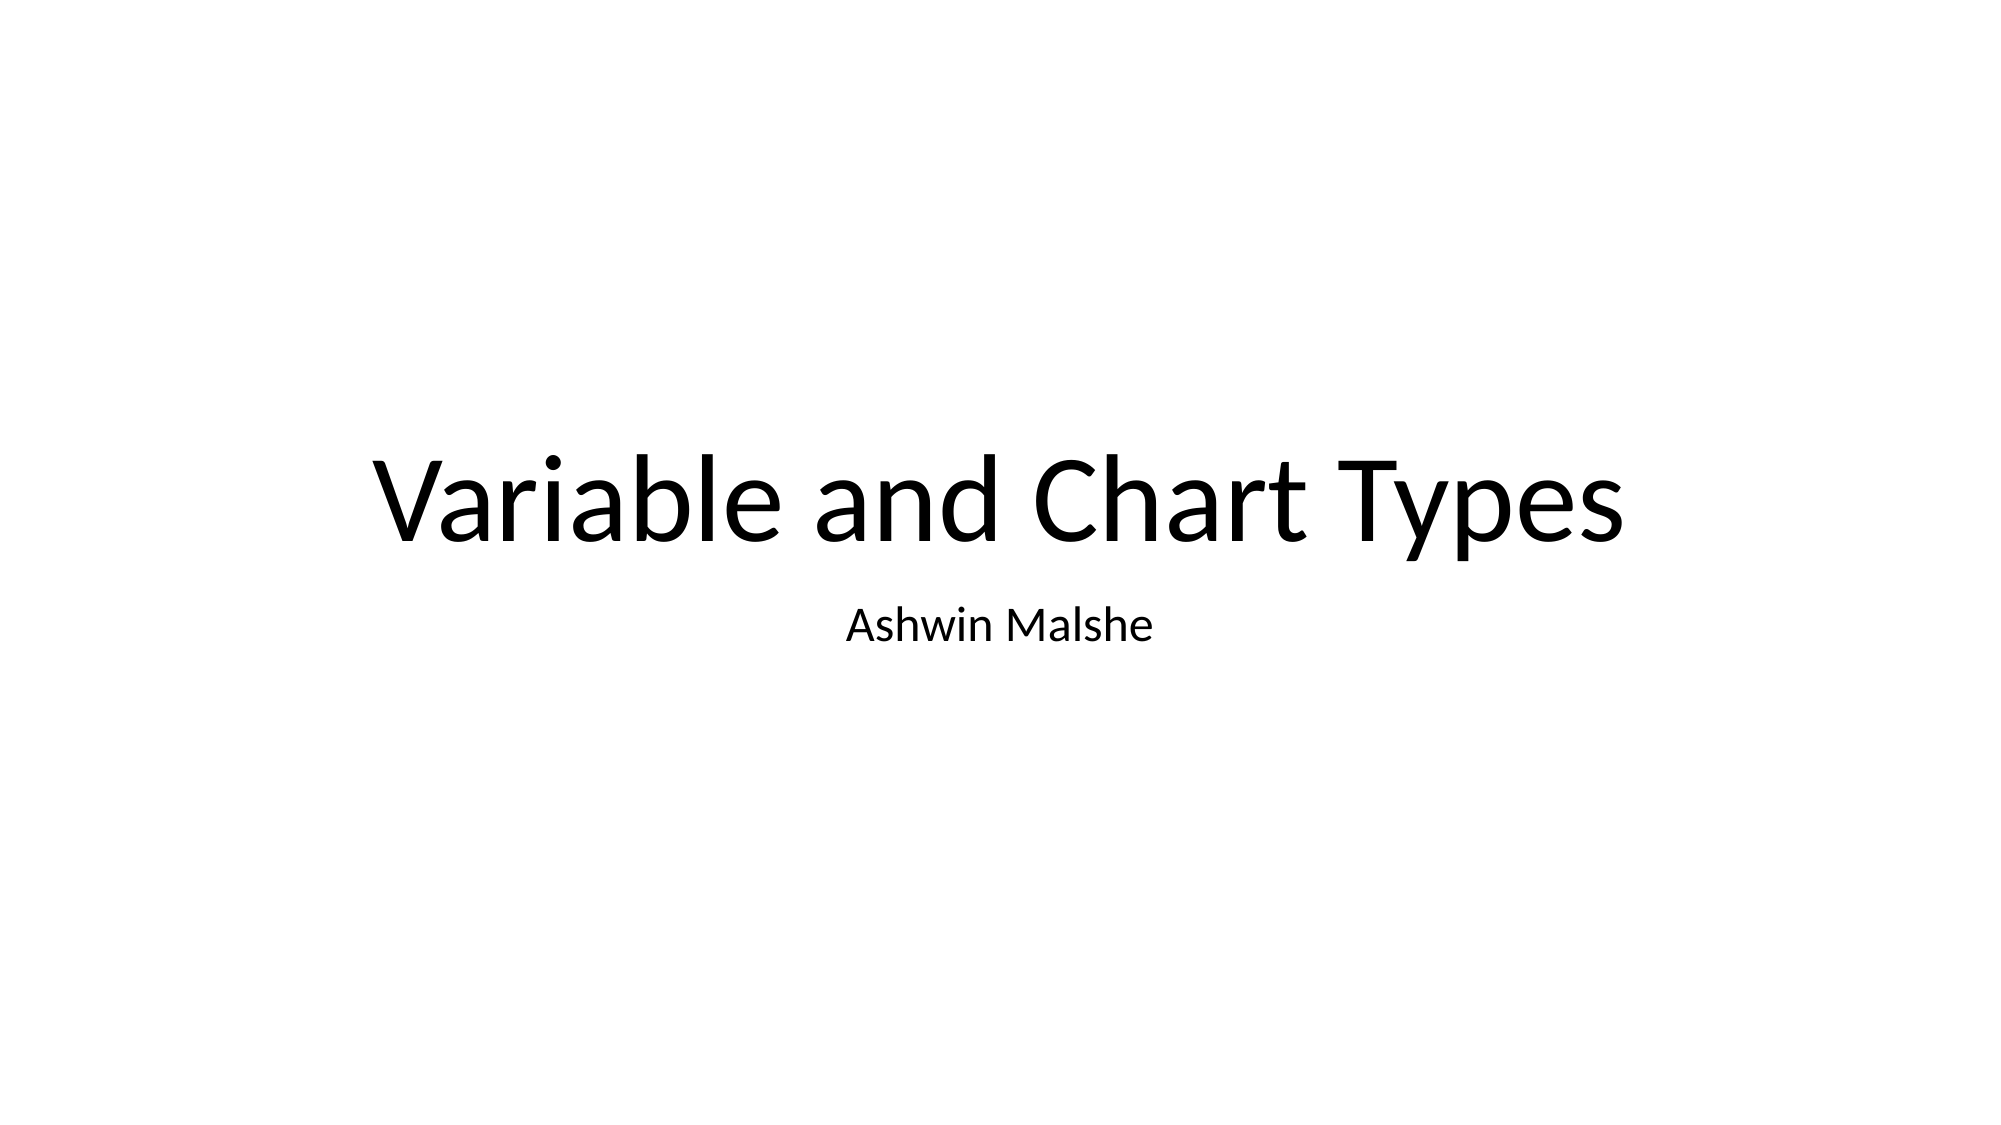

# Variable and Chart Types
Ashwin Malshe